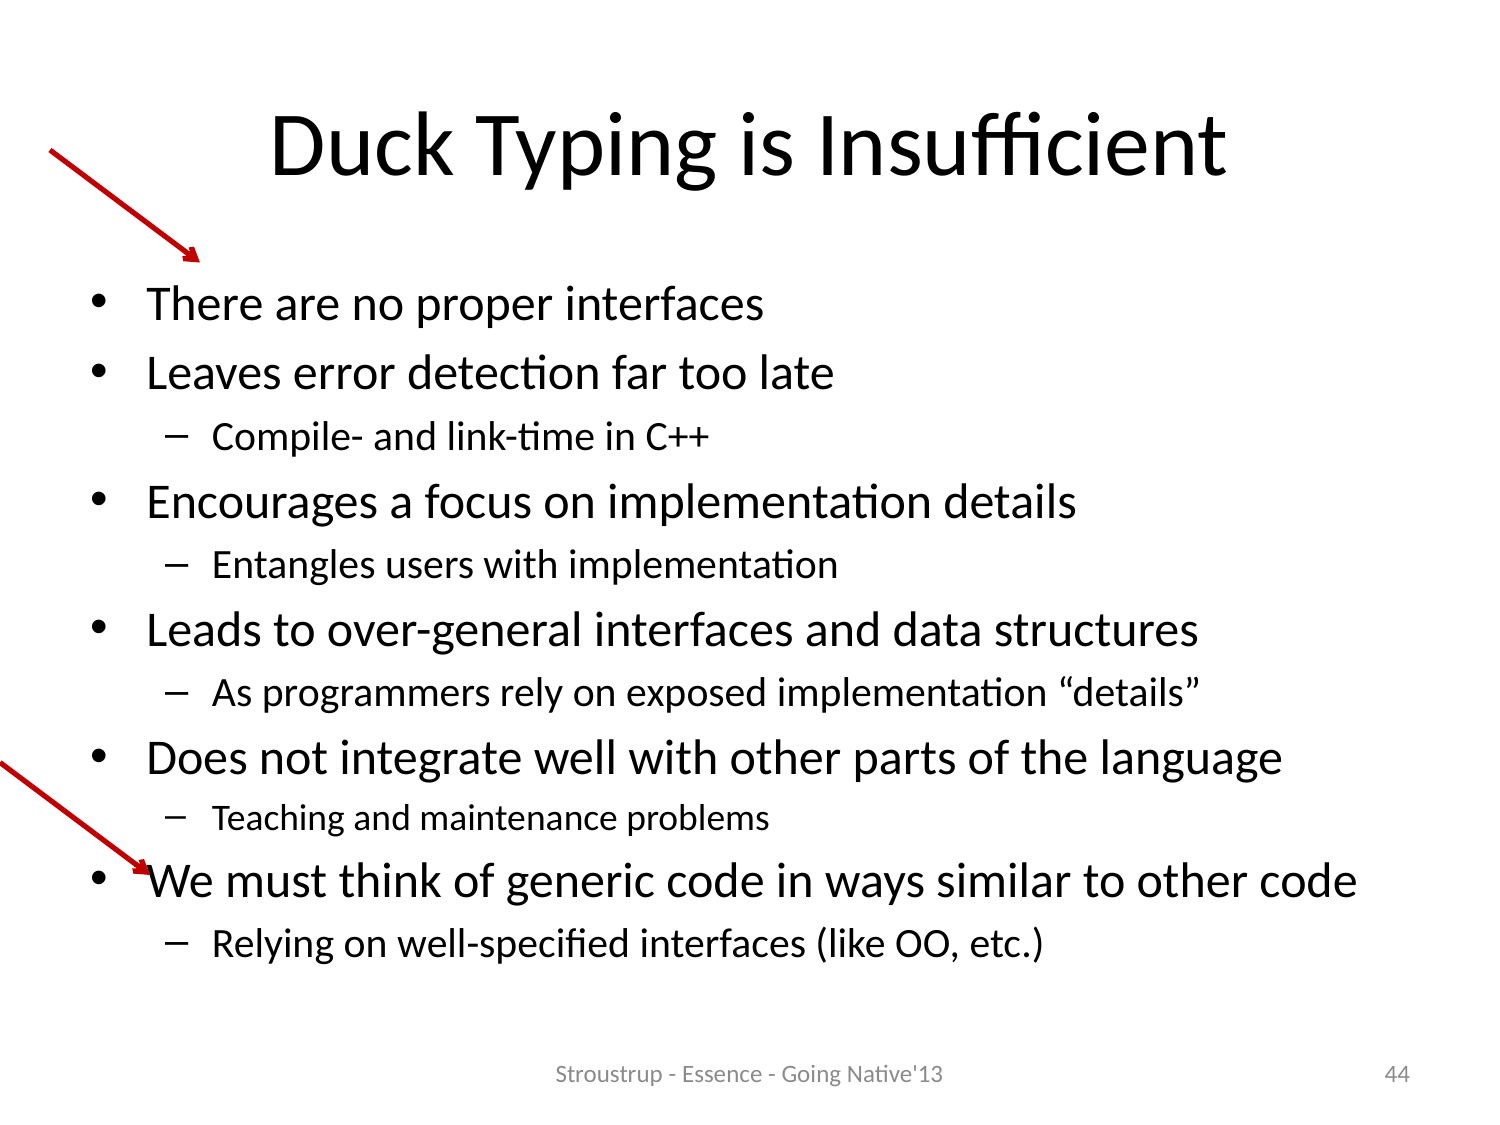

# Duck Typing is Insufficient
There are no proper interfaces
Leaves error detection far too late
Compile- and link-time in C++
Encourages a focus on implementation details
Entangles users with implementation
Leads to over-general interfaces and data structures
As programmers rely on exposed implementation “details”
Does not integrate well with other parts of the language
Teaching and maintenance problems
We must think of generic code in ways similar to other code
Relying on well-specified interfaces (like OO, etc.)
Stroustrup - Essence - Going Native'13
44